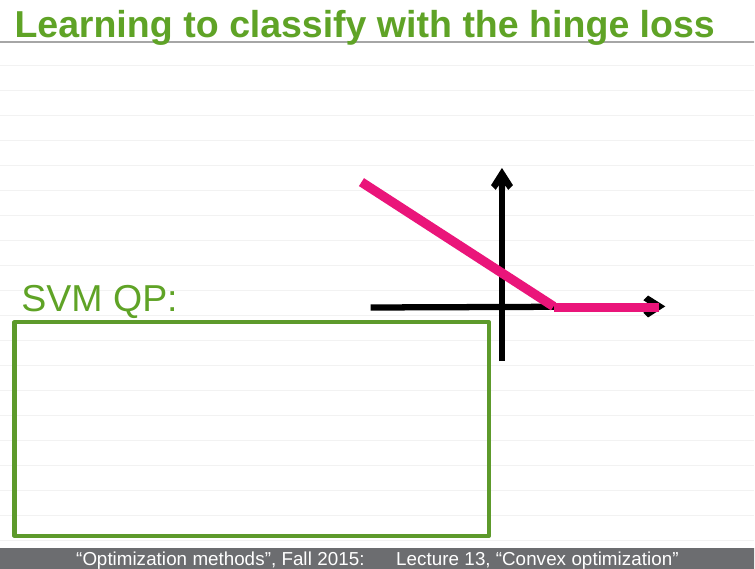

# Learning to classify with the hinge loss
SVM QP: